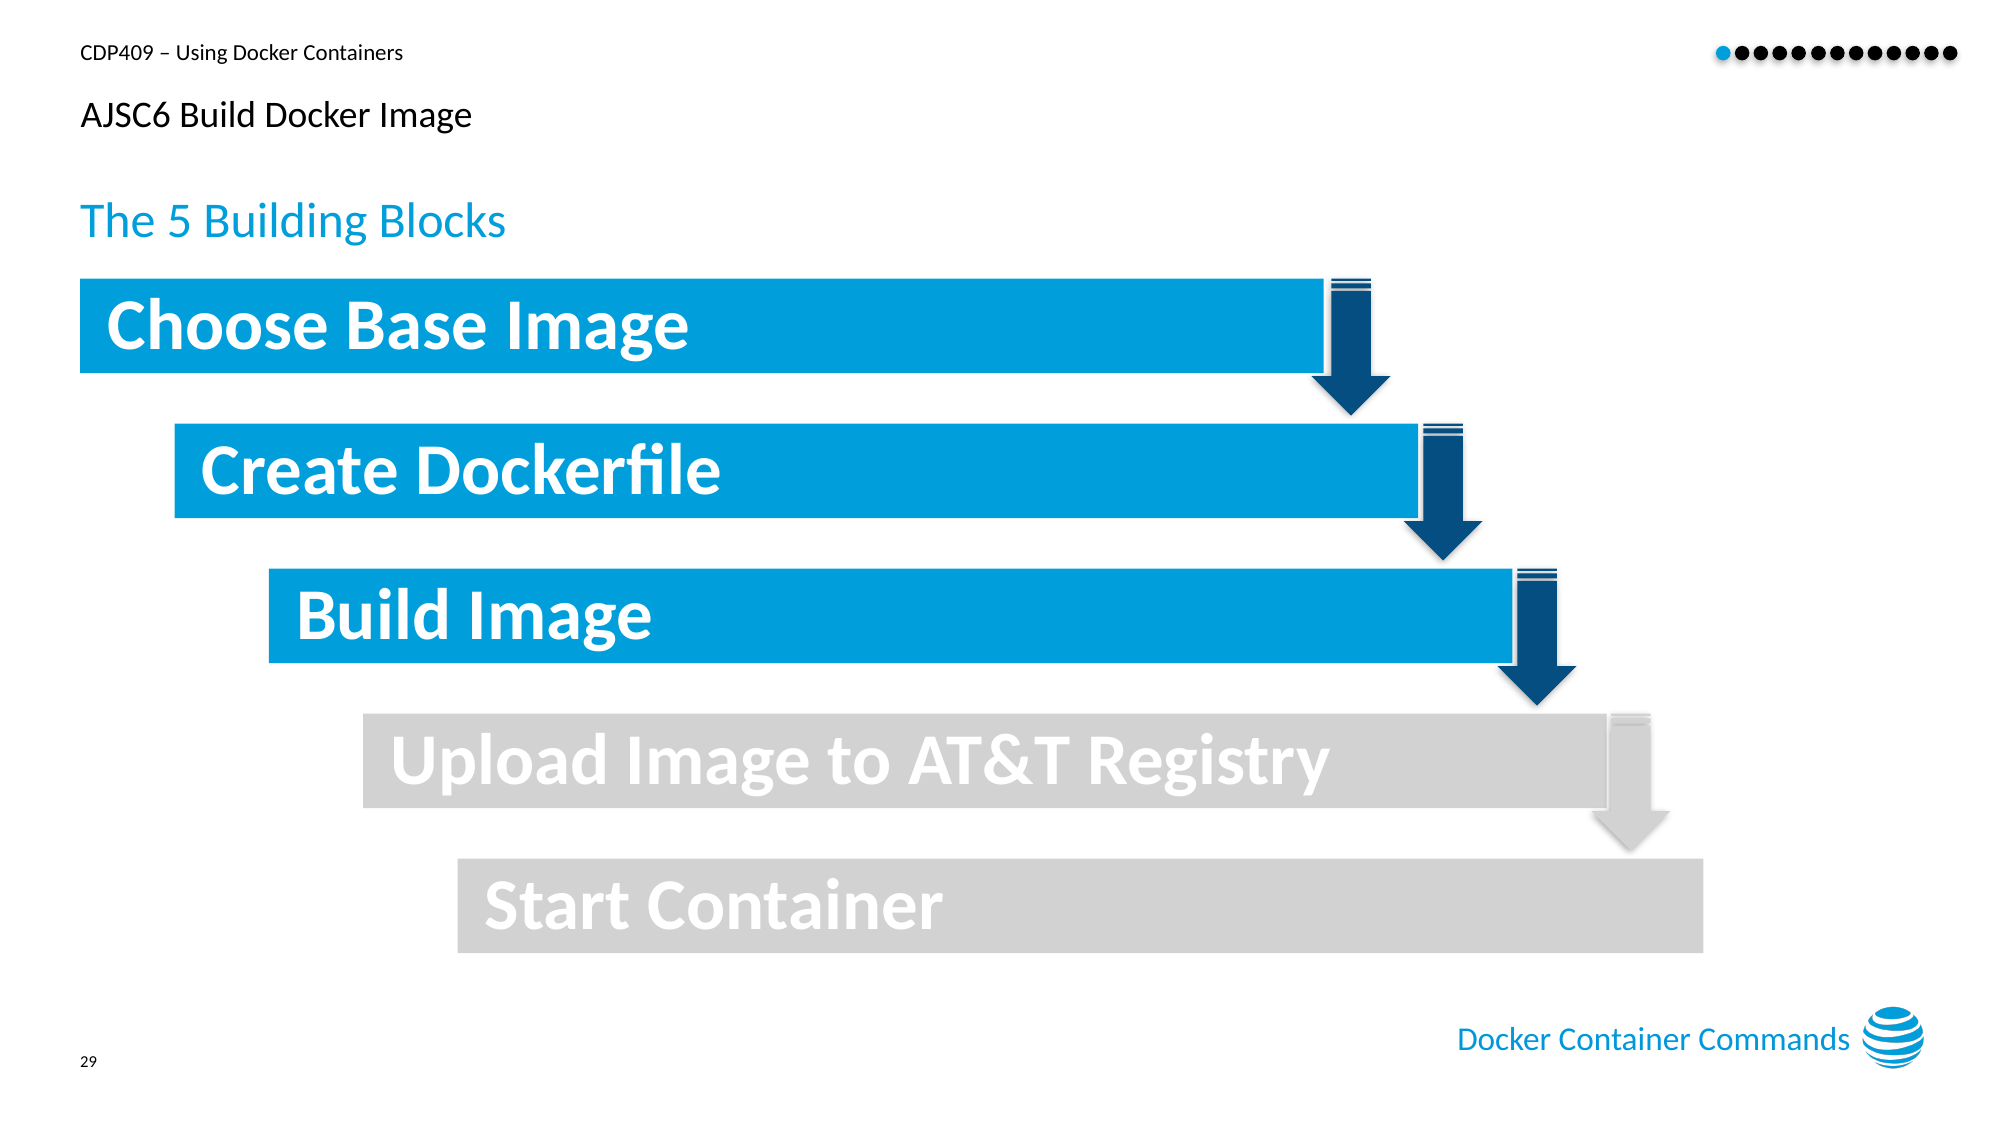

# AJSC6 Build Docker Image
The 5 Building Blocks
Choose Base Image

Create Dockerfile

Build Image

Upload Image to AT&T Registry

Start Container
Docker Container Commands
29